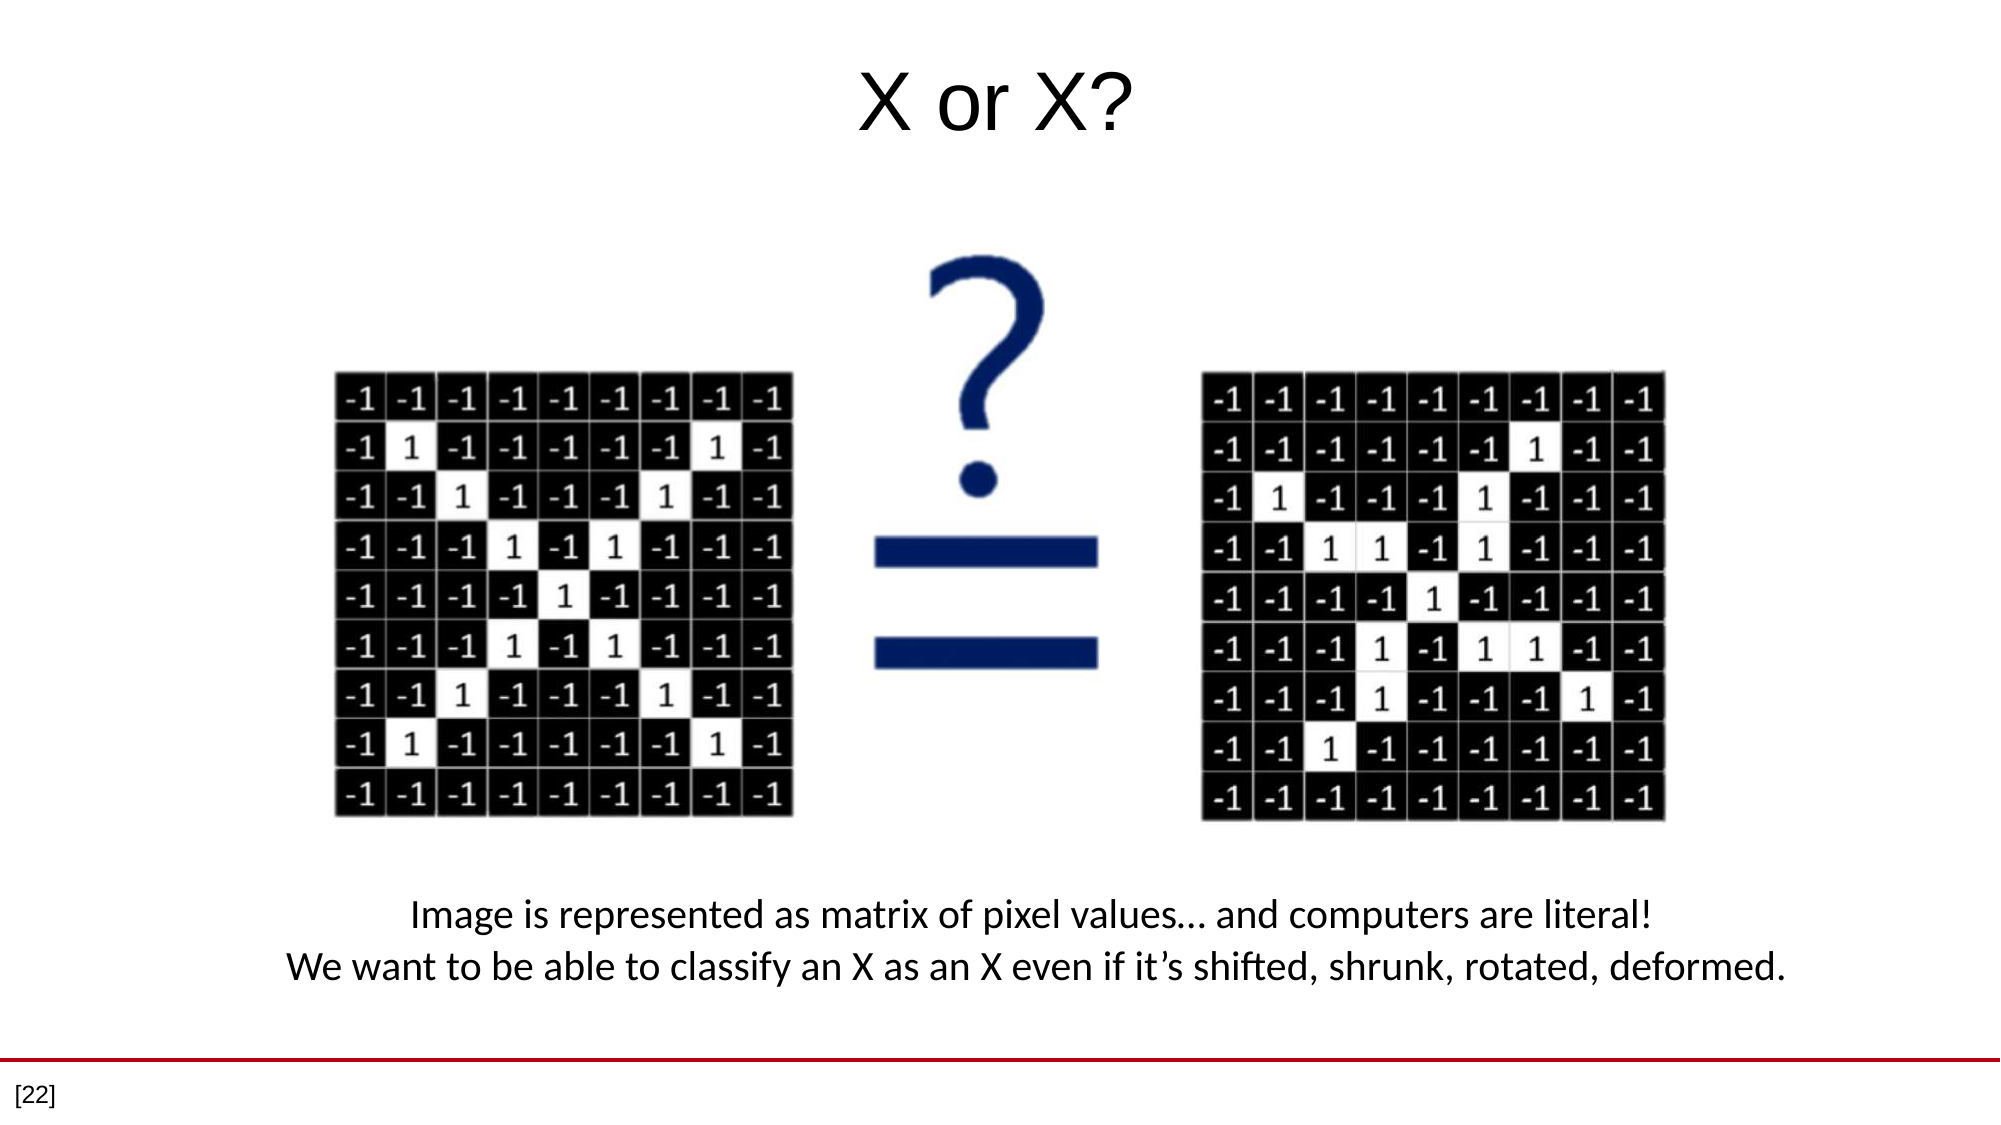

# X or X?

Image is represented as matrix of pixel values… and computers are literal!
We want to be able to classify an X as an X even if it’s shifted, shrunk, rotated, deformed.
[22]